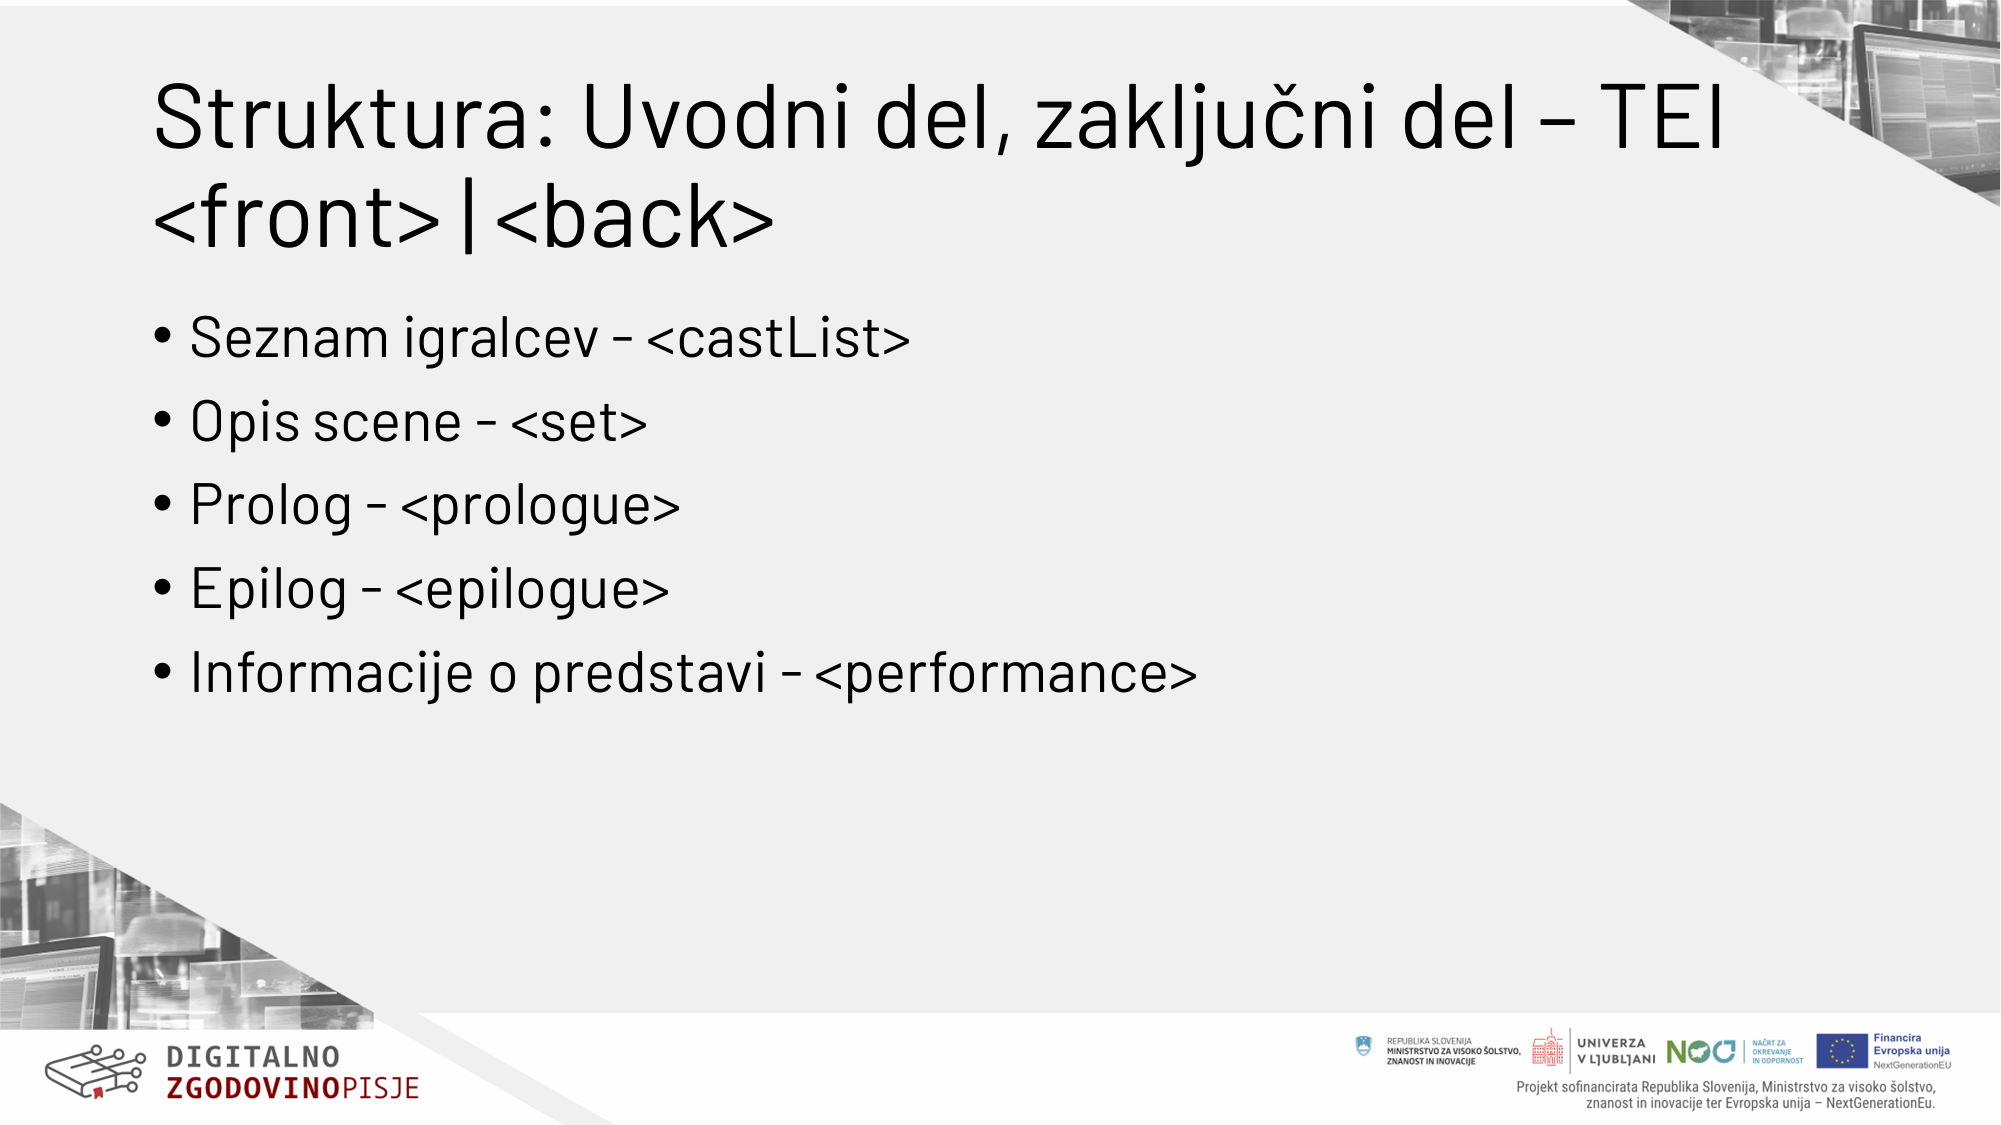

# Struktura: Uvodni del, zaključni del – TEI <front> | <back>
Seznam igralcev - <castList>
Opis scene - <set>
Prolog - <prologue>
Epilog - <epilogue>
Informacije o predstavi - <performance>